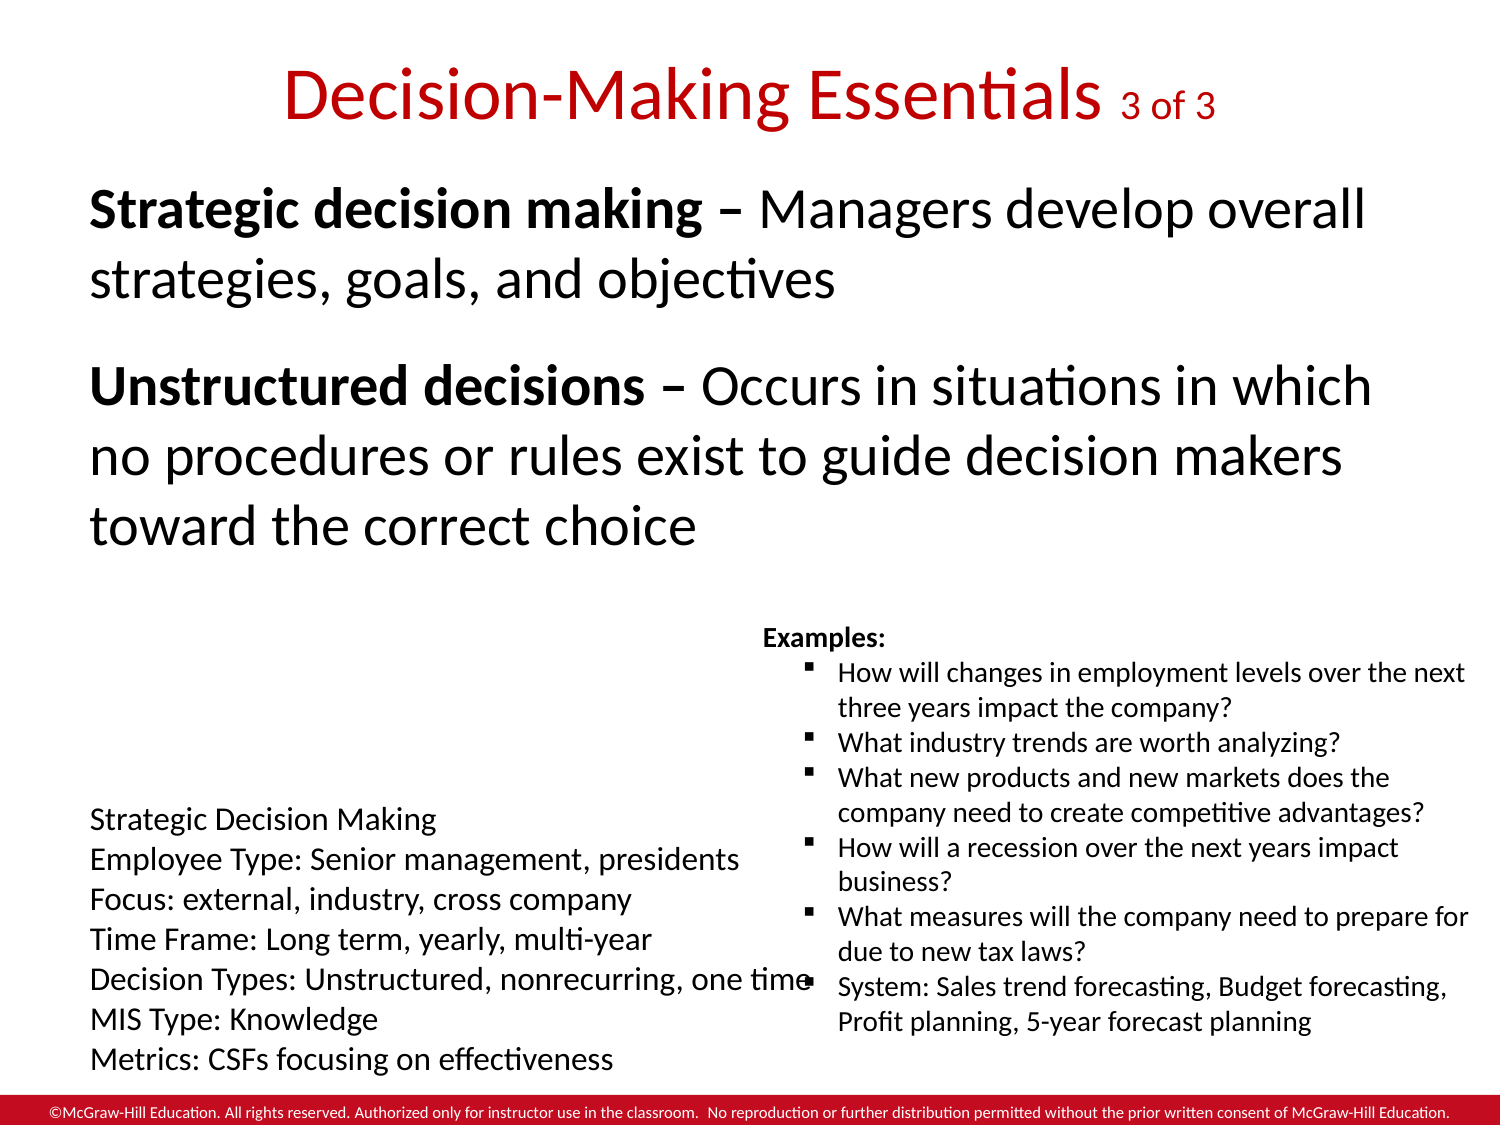

# Decision-Making Essentials 3 of 3
Strategic decision making – Managers develop overall strategies, goals, and objectives
Unstructured decisions – Occurs in situations in which no procedures or rules exist to guide decision makers toward the correct choice

Strategic Decision Making
Employee Type: Senior management, presidents
Focus: external, industry, cross company
Time Frame: Long term, yearly, multi-year
Decision Types: Unstructured, nonrecurring, one time
MIS Type: Knowledge
Metrics: CSFs focusing on effectiveness

Examples:
How will changes in employment levels over the next three years impact the company?
What industry trends are worth analyzing?
What new products and new markets does the company need to create competitive advantages?
How will a recession over the next years impact business?
What measures will the company need to prepare for due to new tax laws?
System: Sales trend forecasting, Budget forecasting, Profit planning, 5-year forecast planning